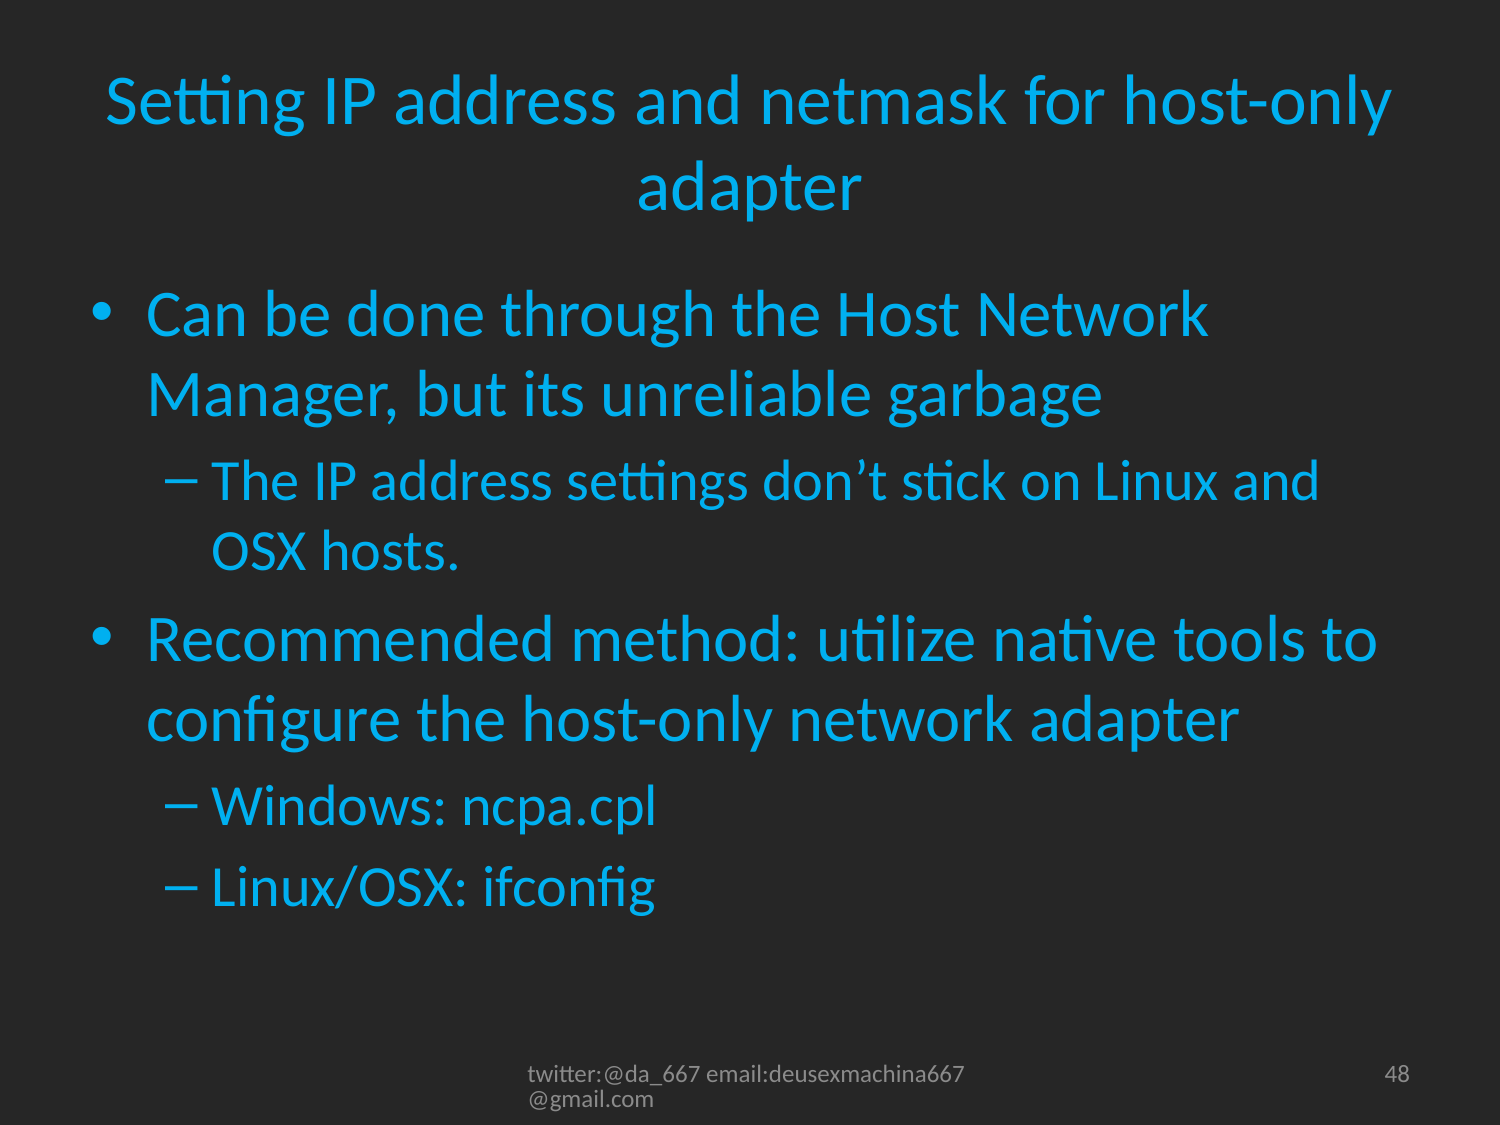

# Setting IP address and netmask for host-only adapter
Can be done through the Host Network Manager, but its unreliable garbage
The IP address settings don’t stick on Linux and OSX hosts.
Recommended method: utilize native tools to configure the host-only network adapter
Windows: ncpa.cpl
Linux/OSX: ifconfig
twitter:@da_667 email:deusexmachina667@gmail.com
48